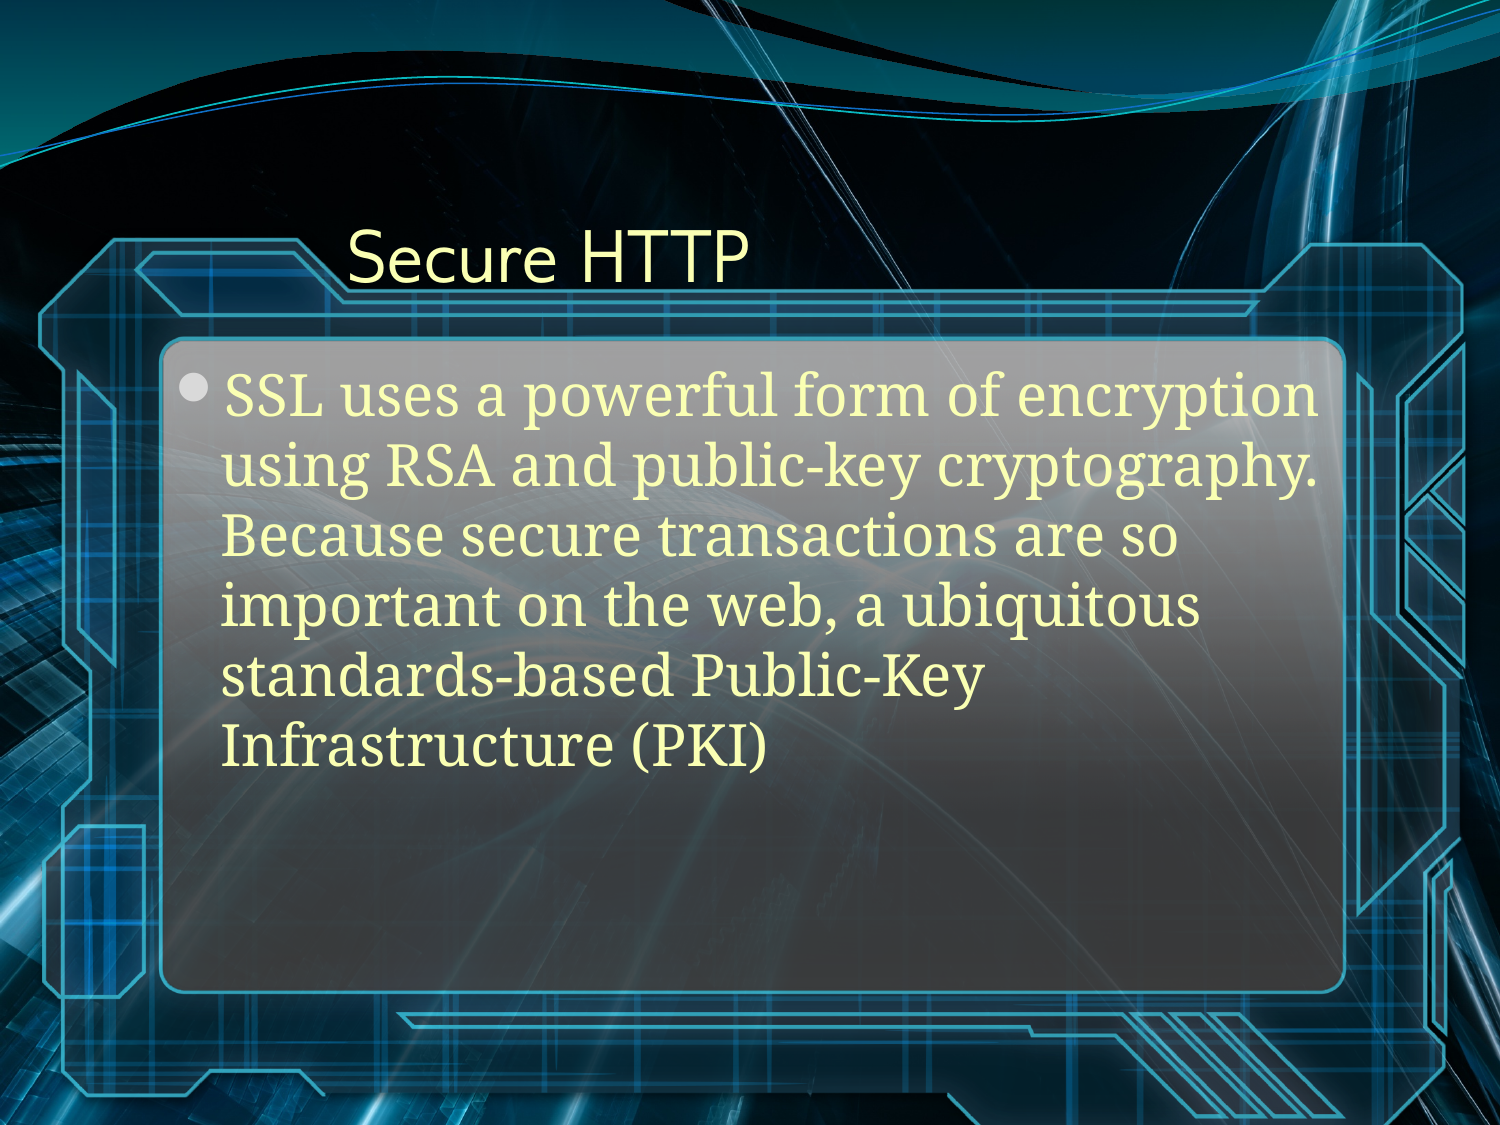

# Secure HTTP
SSL uses a powerful form of encryption using RSA and public-key cryptography. Because secure transactions are so important on the web, a ubiquitous standards-based Public-Key Infrastructure (PKI)